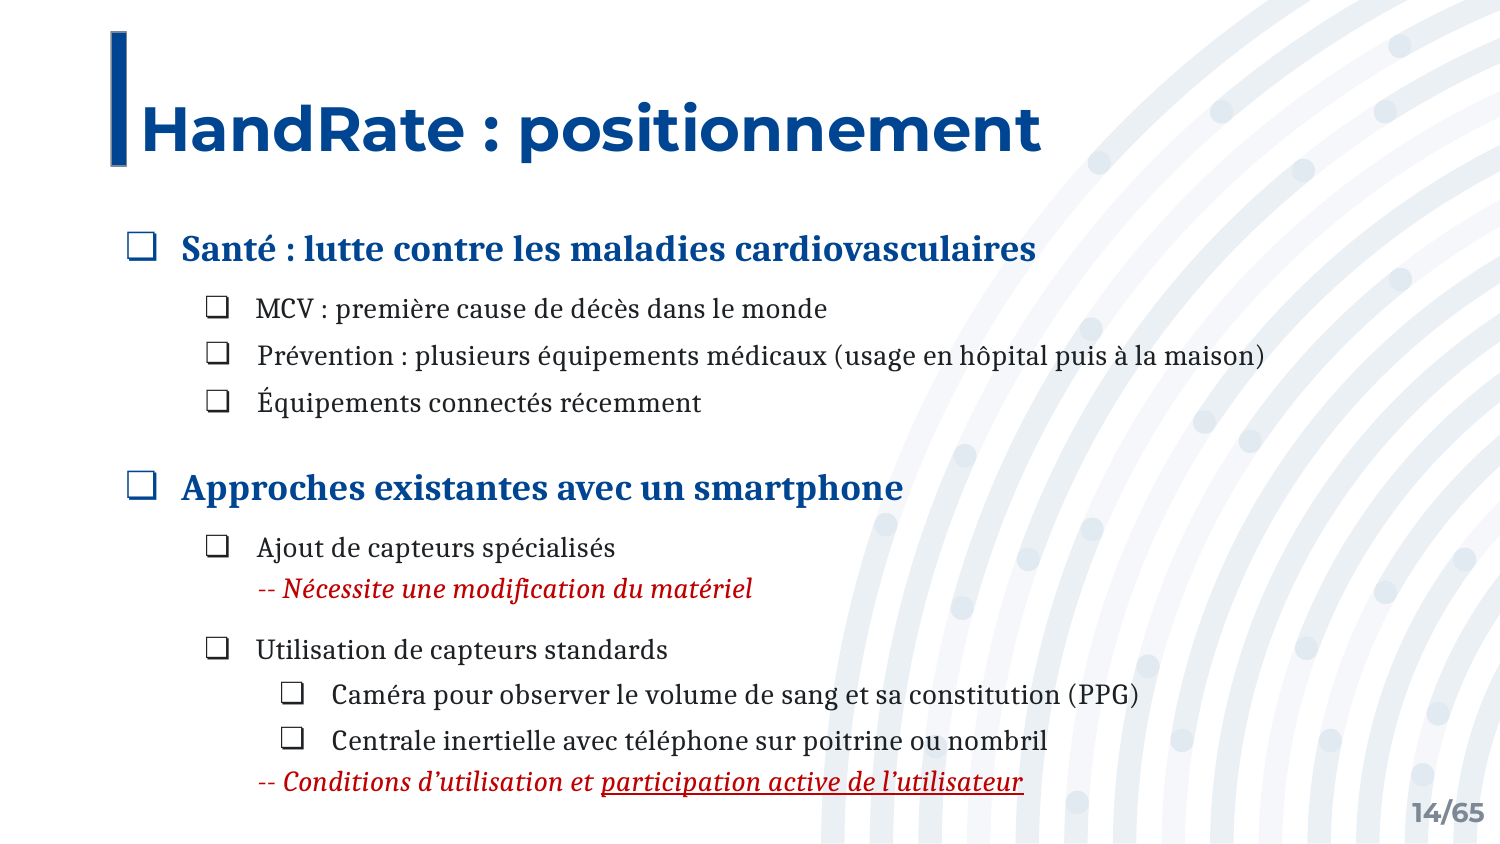

# HandRate : positionnement
Santé : lutte contre les maladies cardiovasculaires
MCV : première cause de décès dans le monde
Prévention : plusieurs équipements médicaux (usage en hôpital puis à la maison)
Équipements connectés récemment
Approches existantes avec un smartphone
Ajout de capteurs spécialisés
-- Nécessite une modification du matériel
Utilisation de capteurs standards
Caméra pour observer le volume de sang et sa constitution (PPG)
Centrale inertielle avec téléphone sur poitrine ou nombril
-- Conditions d’utilisation et participation active de l’utilisateur
14/65